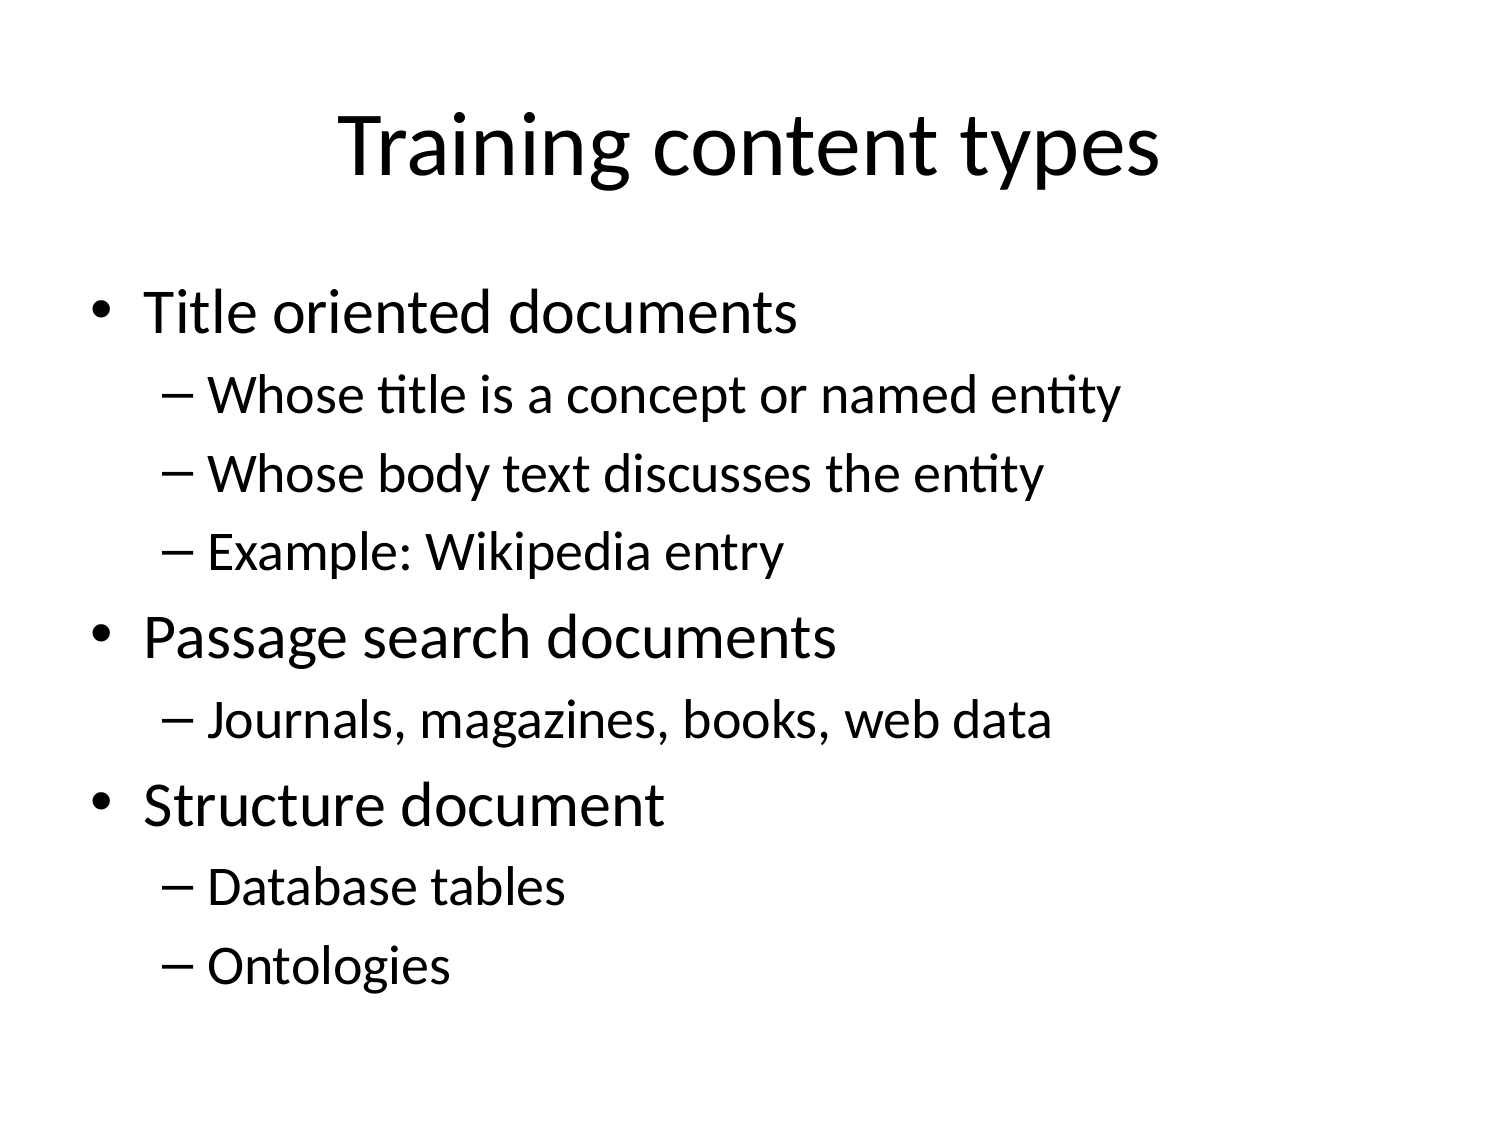

# Training content types
Title oriented documents
Whose title is a concept or named entity
Whose body text discusses the entity
Example: Wikipedia entry
Passage search documents
Journals, magazines, books, web data
Structure document
Database tables
Ontologies